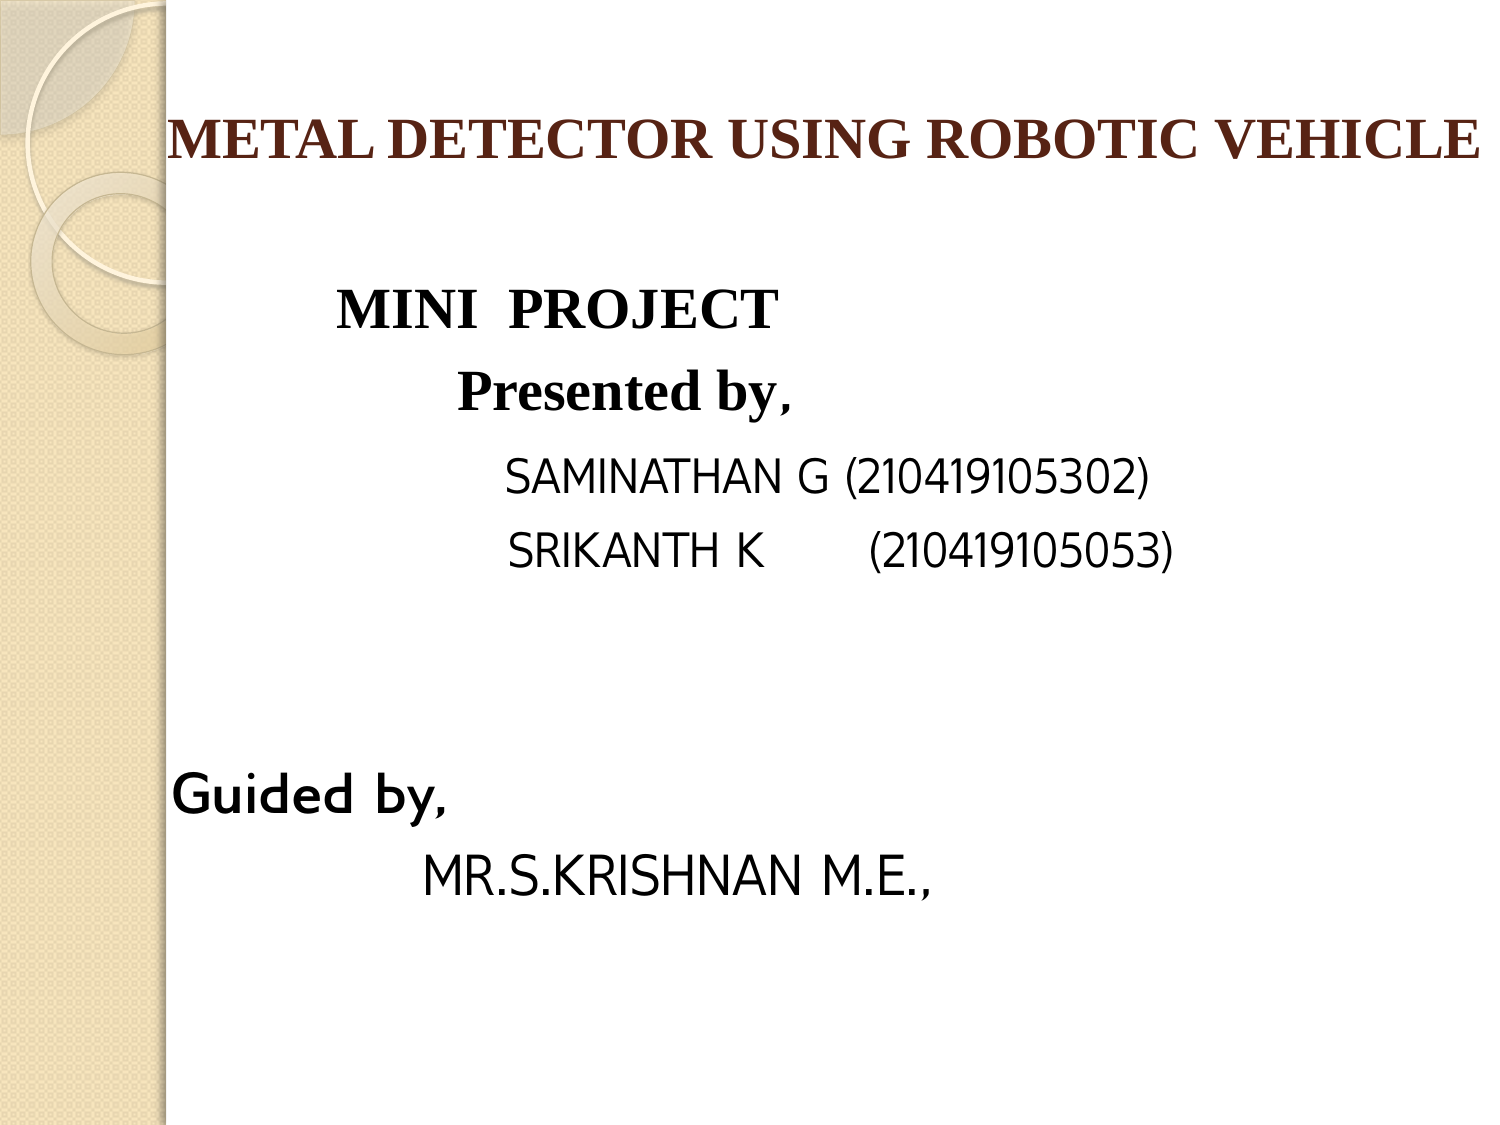

# METAL DETECTOR USING ROBOTIC VEHICLE
             MINI  PROJECT
                     Presented by,
                       SAMINATHAN G (210419105302)
                           SRIKANTH K       (210419105053)

     Guided by,
                   MR.S.KRISHNAN M.E.,